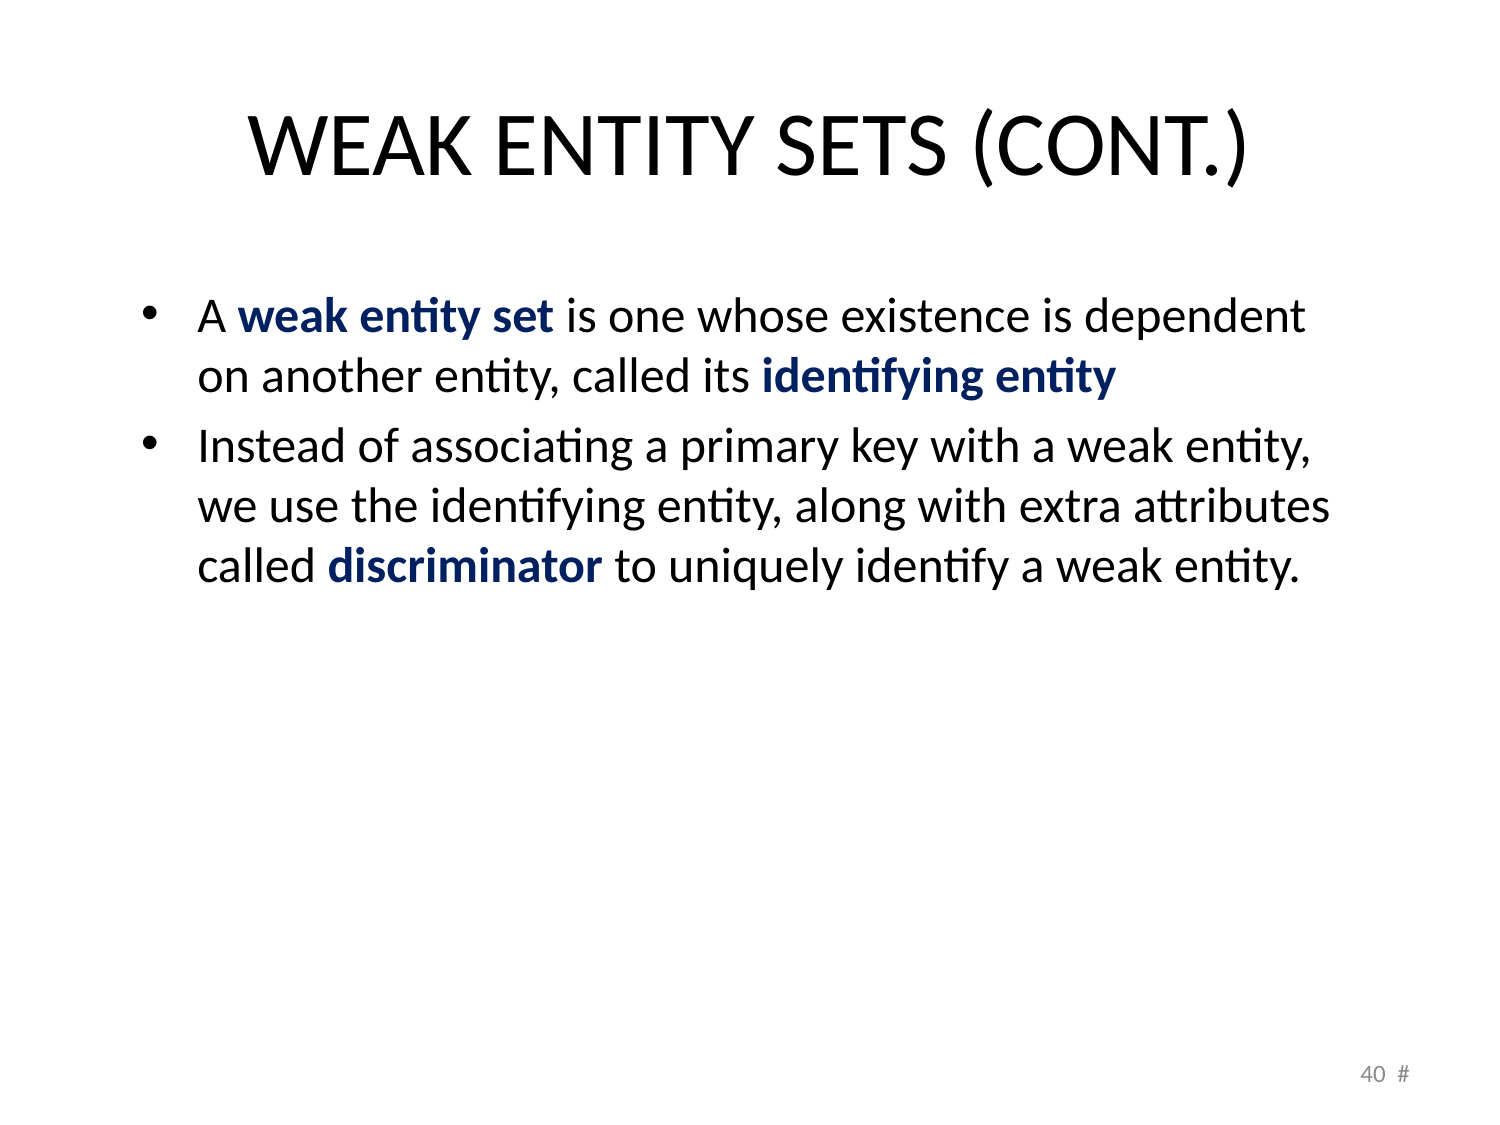

# Weak Entity Sets (Cont.)
A weak entity set is one whose existence is dependent on another entity, called its identifying entity
Instead of associating a primary key with a weak entity, we use the identifying entity, along with extra attributes called discriminator to uniquely identify a weak entity.

40  #